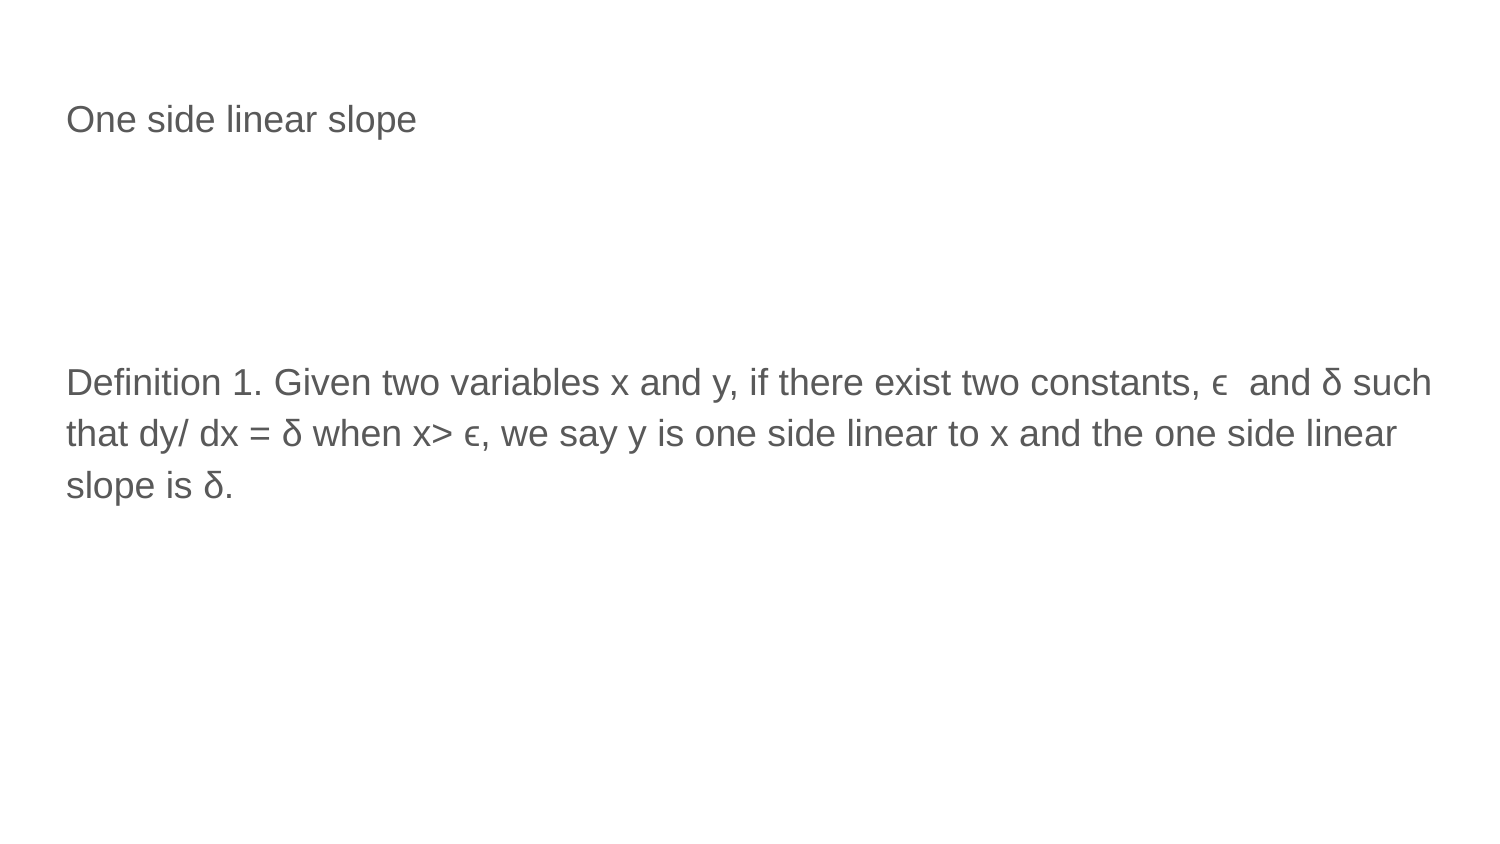

# One side linear slope

Definition 1. Given two variables x and y, if there exist two constants, ϵ  and δ such that dy/ dx = δ when x> ϵ, we say y is one side linear to x and the one side linear slope is δ.